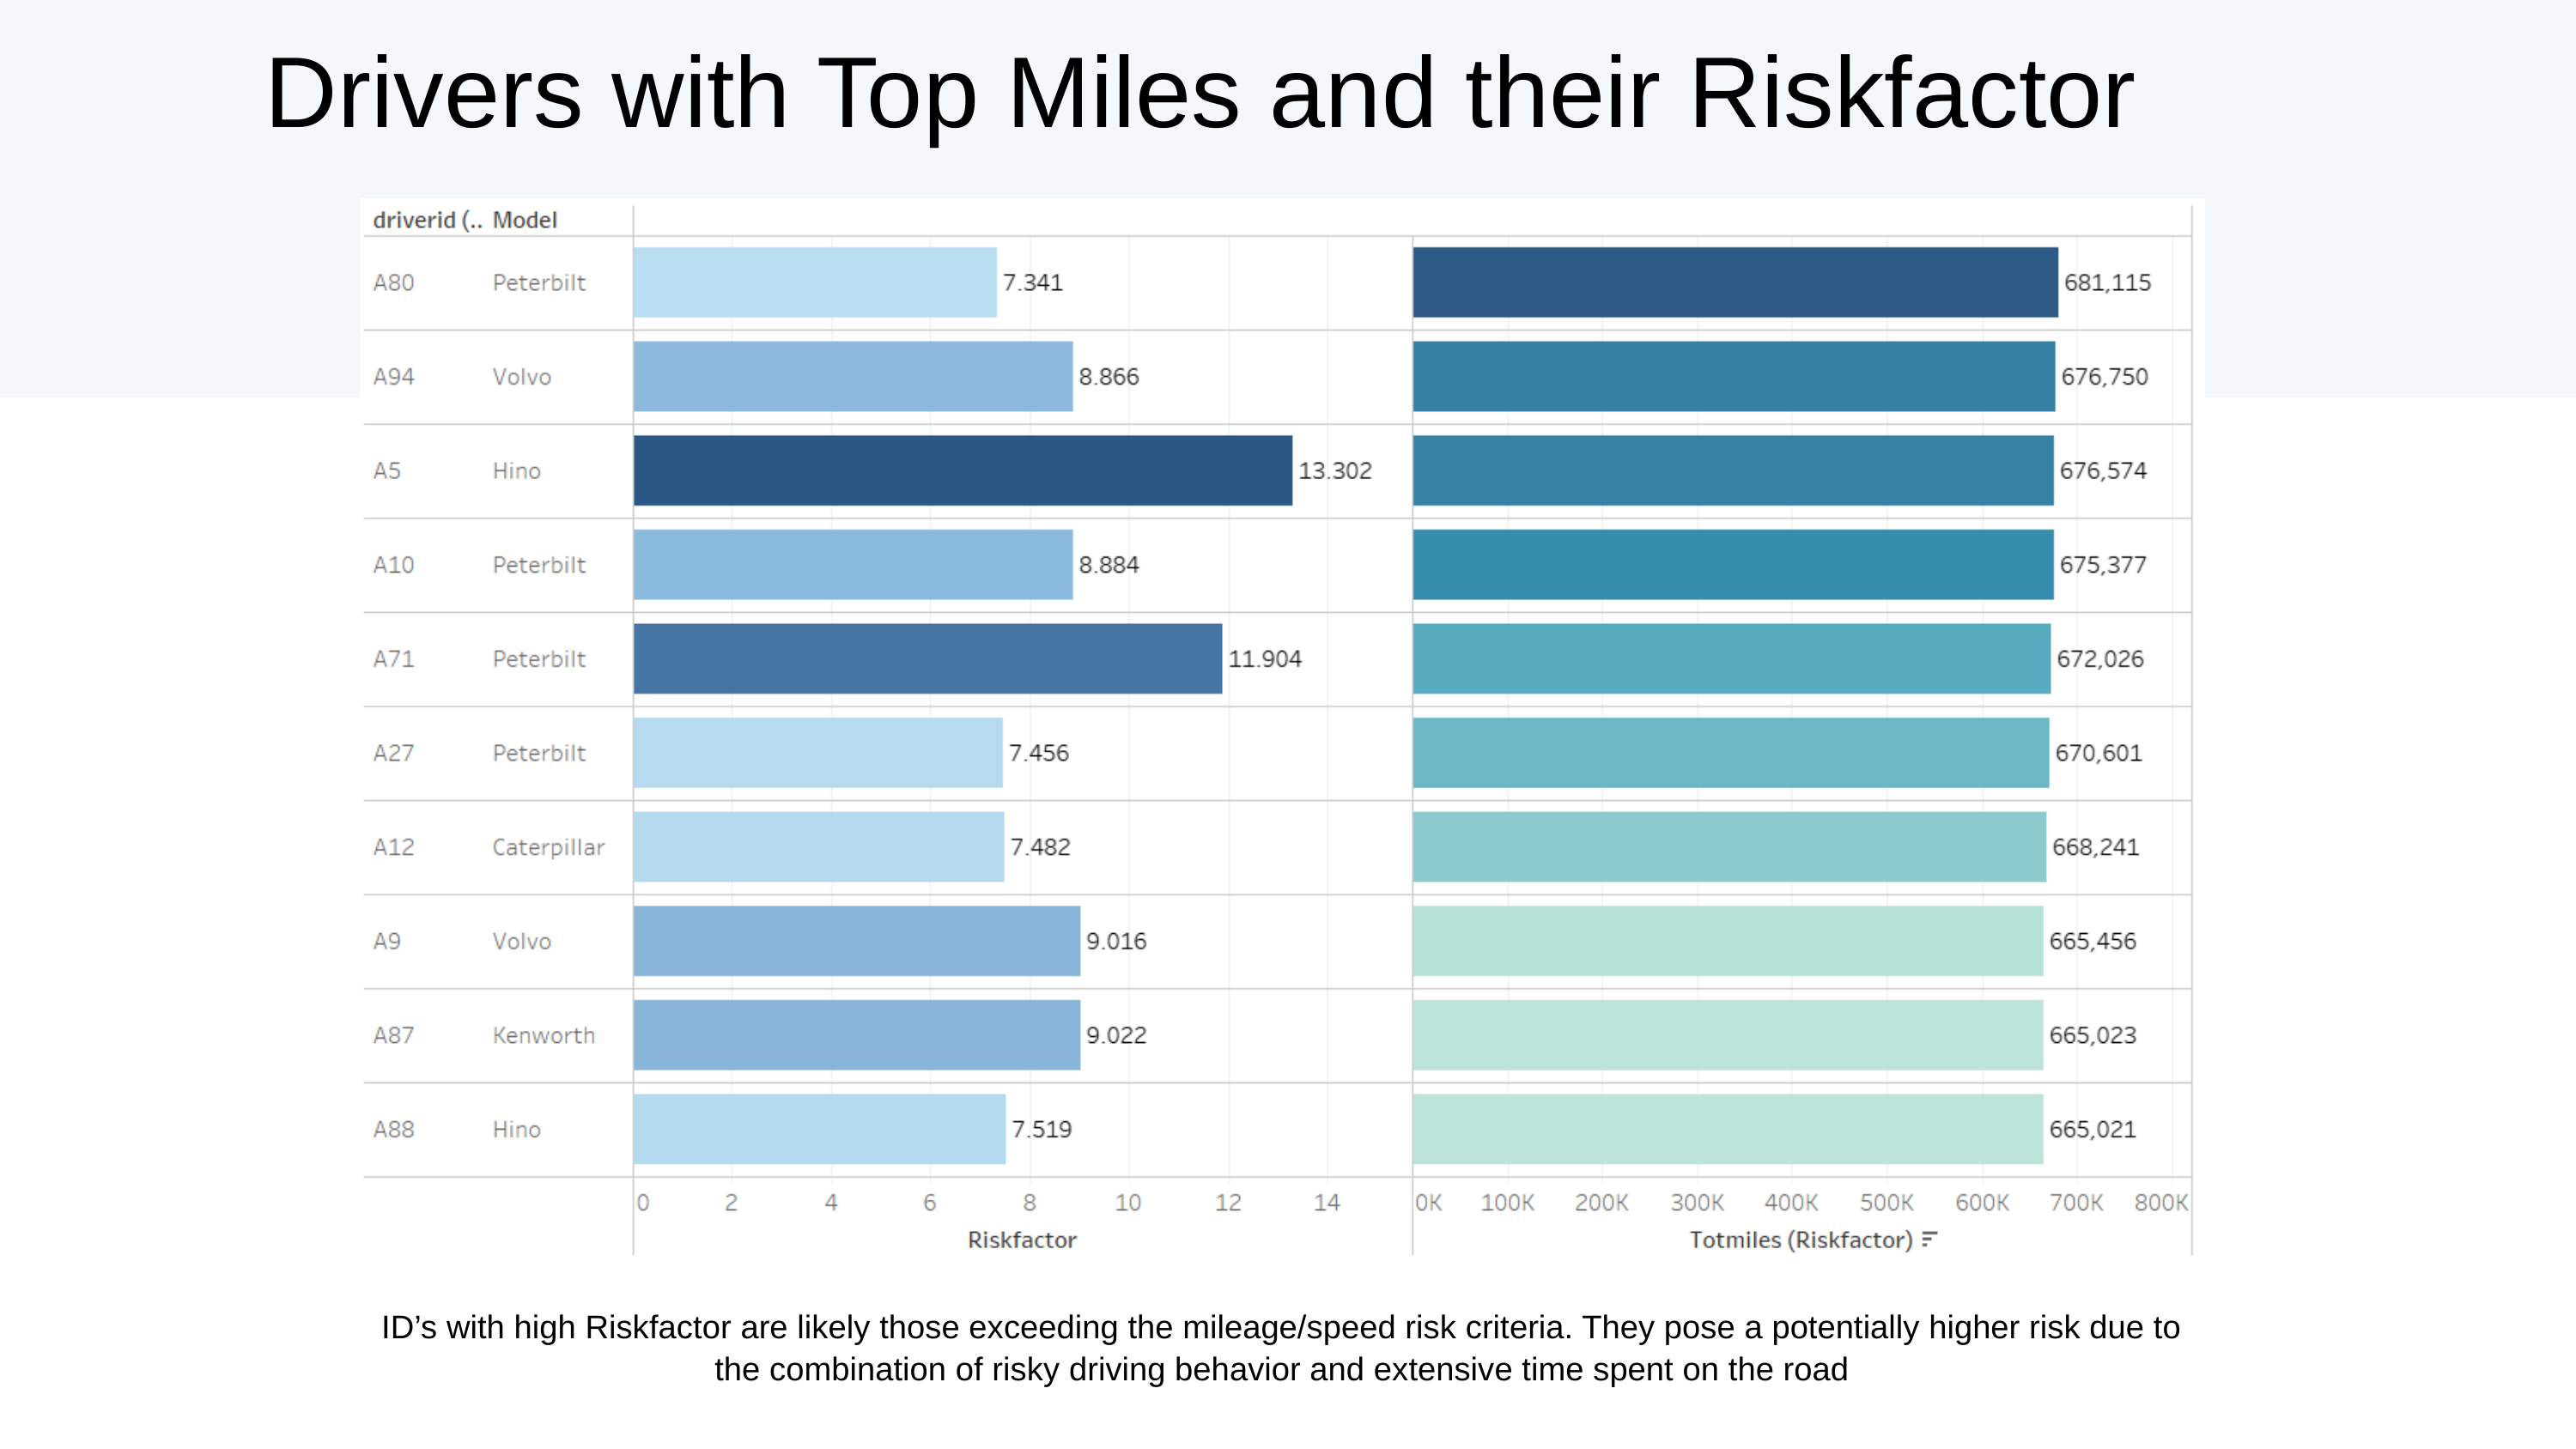

Drivers with Top Miles and their Riskfactor

ID’s with high Riskfactor are likely those exceeding the mileage/speed risk criteria. They pose a potentially higher risk due to the combination of risky driving behavior and extensive time spent on the road